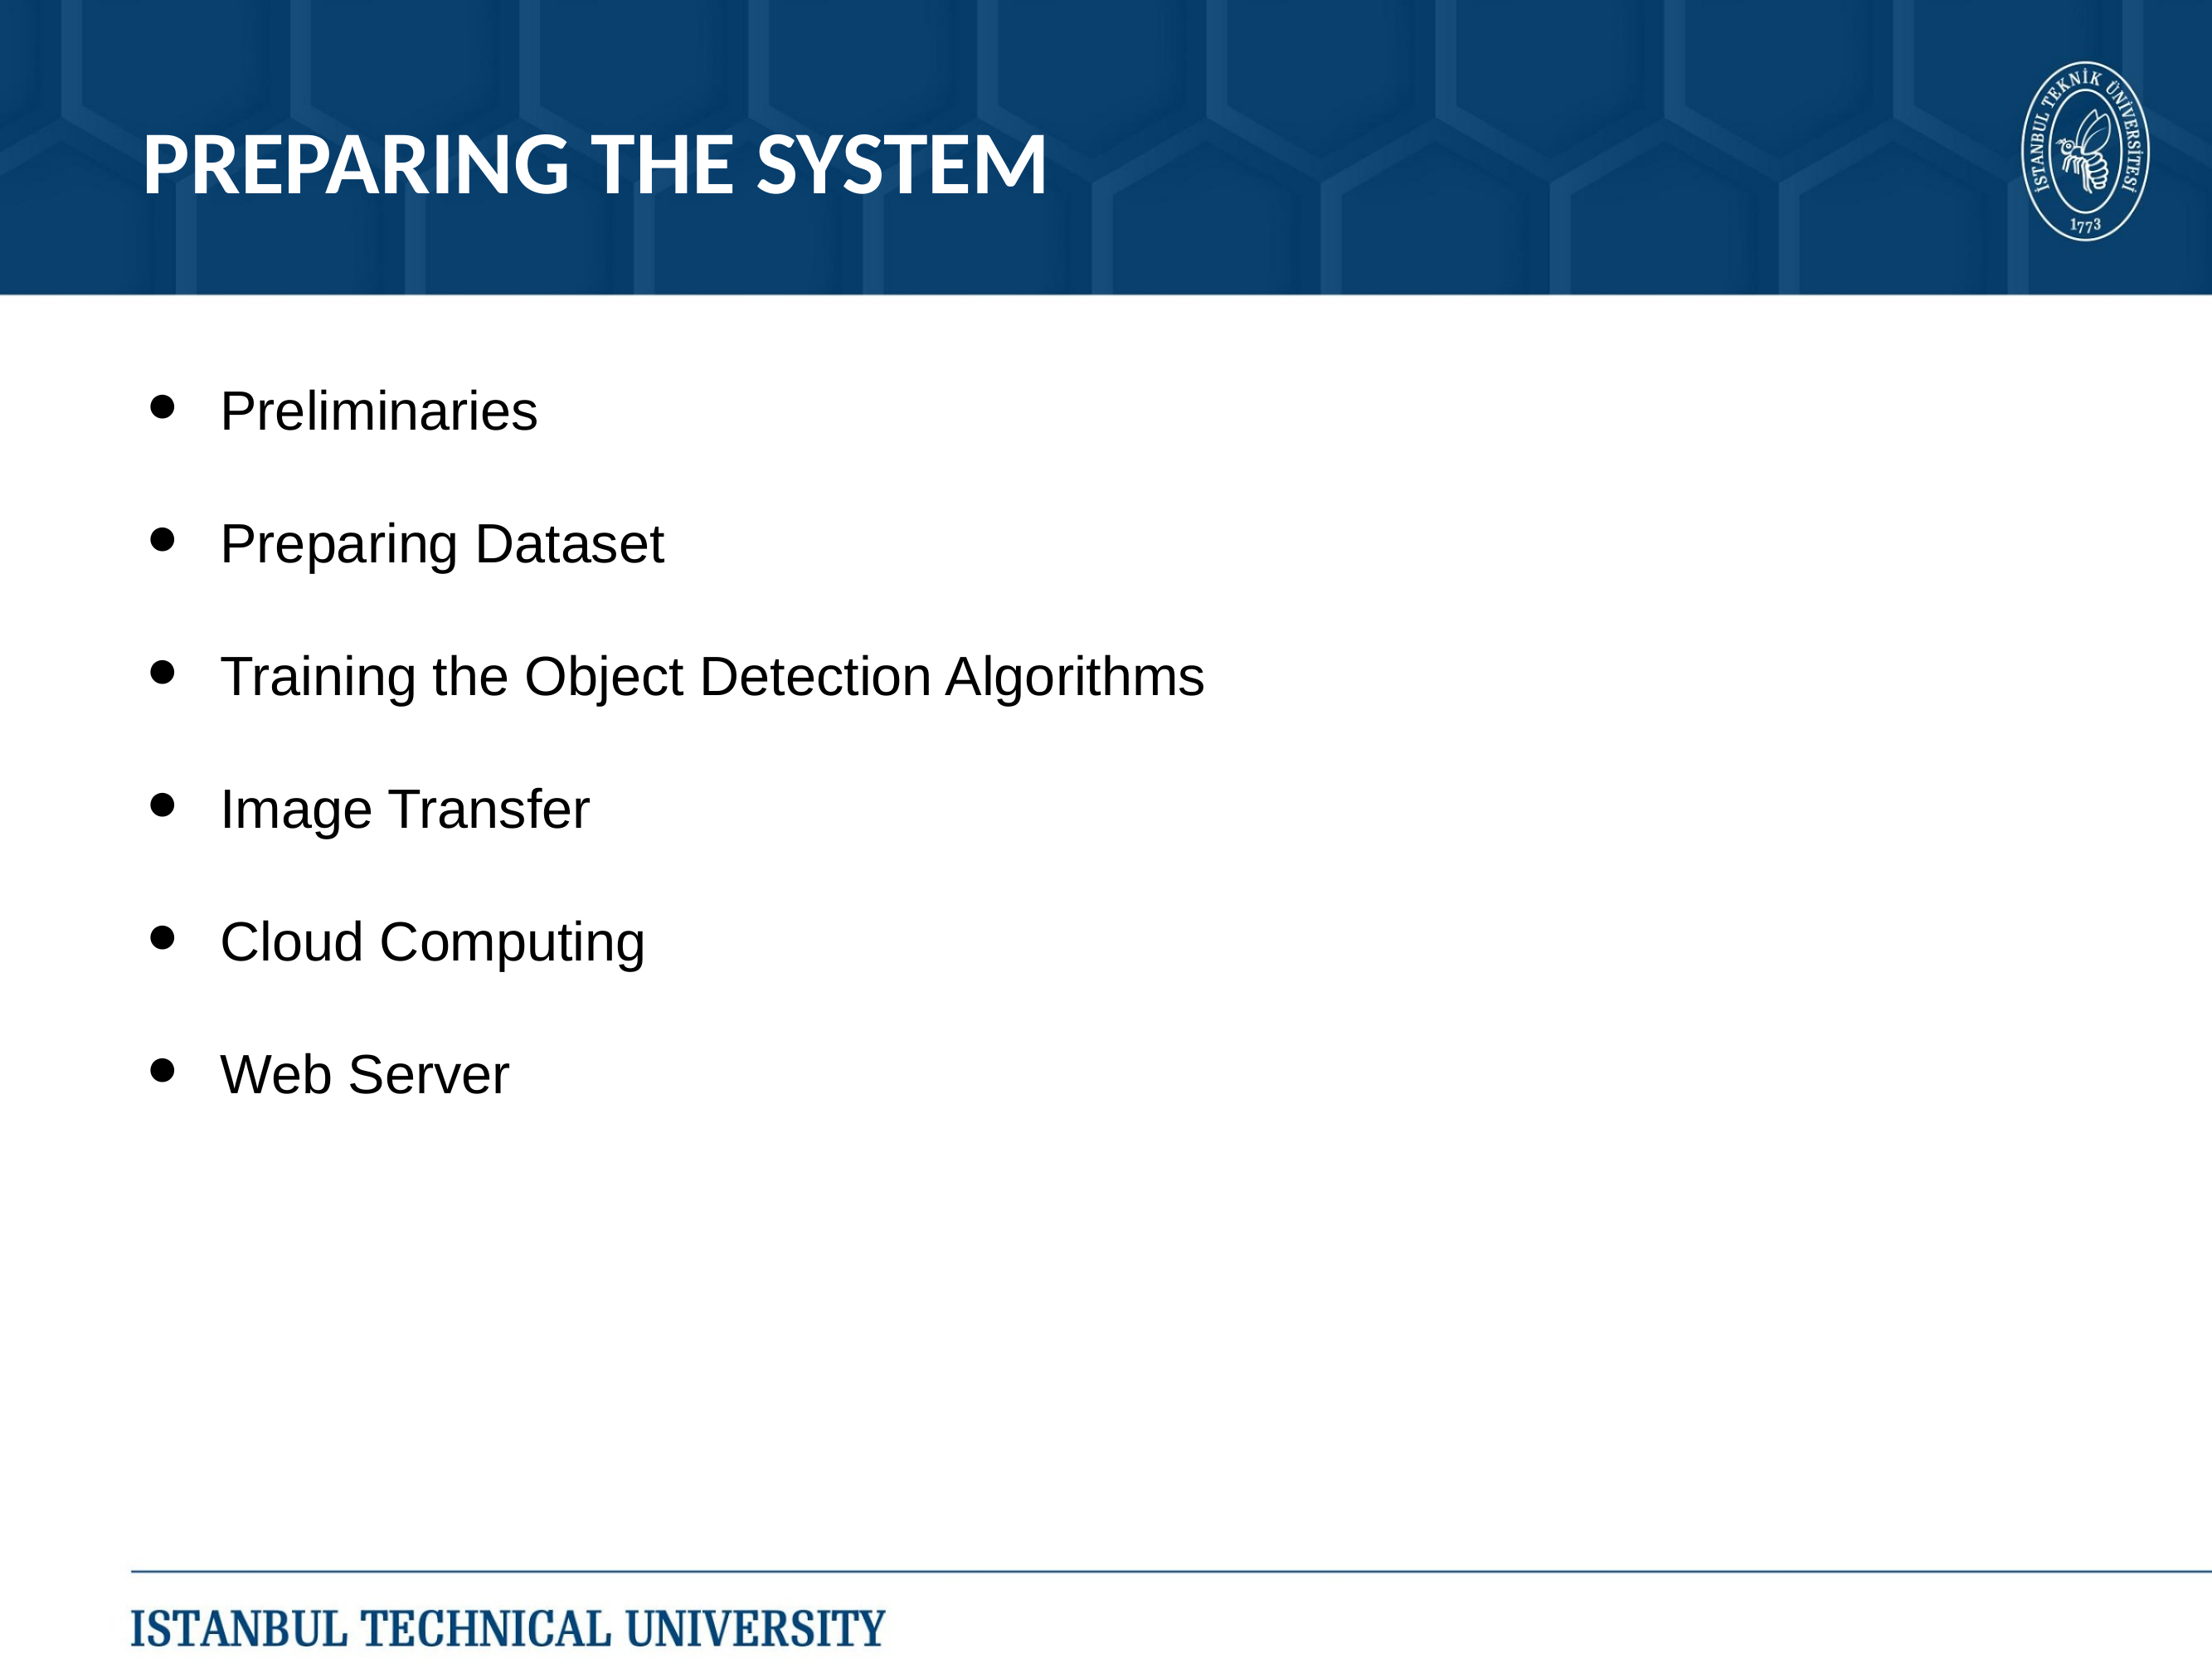

PREPARING THE SYSTEM
Preliminaries

Preparing Dataset

Training the Object Detection Algorithms

Image Transfer

Cloud Computing

Web Server